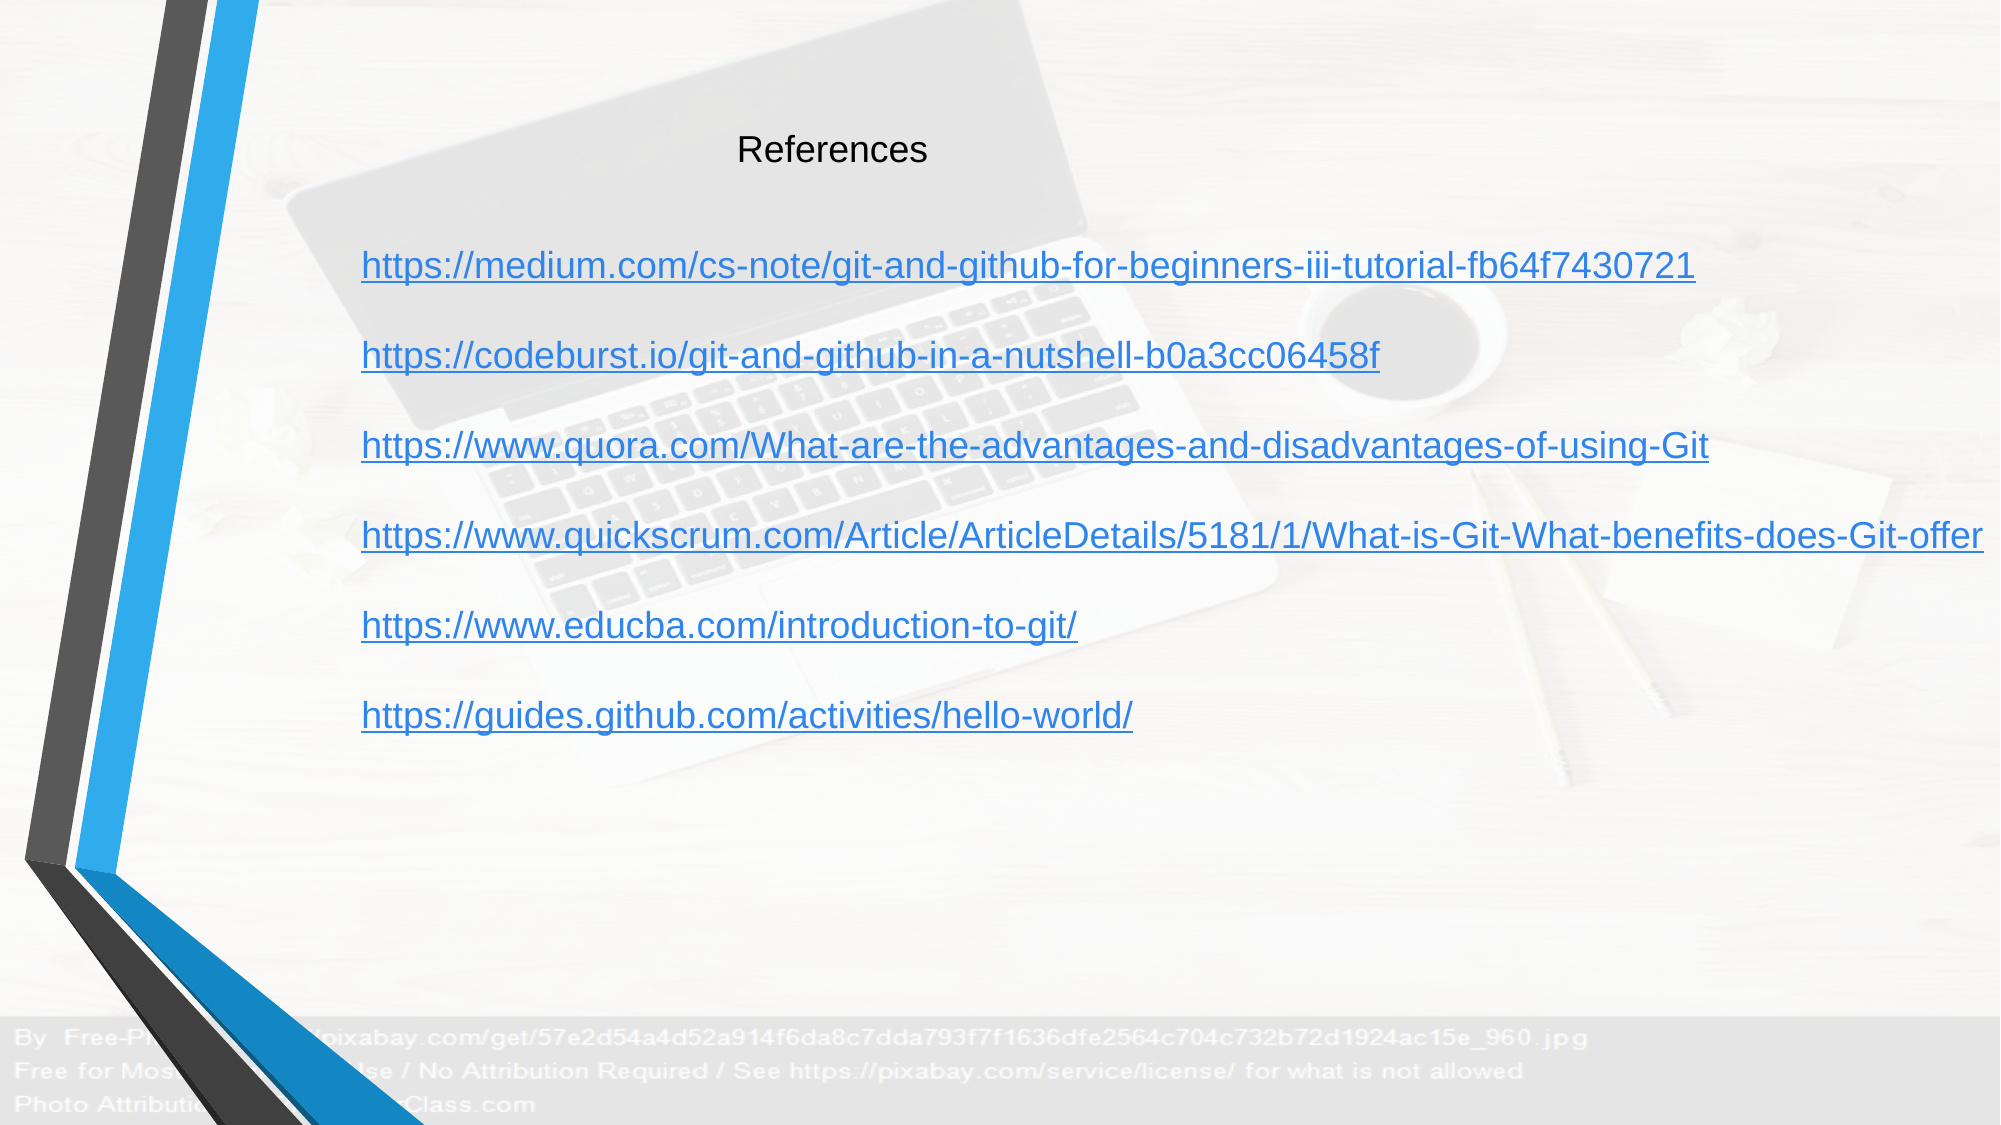

References
https://medium.com/cs-note/git-and-github-for-beginners-iii-tutorial-fb64f7430721

https://codeburst.io/git-and-github-in-a-nutshell-b0a3cc06458f

https://www.quora.com/What-are-the-advantages-and-disadvantages-of-using-Git

https://www.quickscrum.com/Article/ArticleDetails/5181/1/What-is-Git-What-benefits-does-Git-offer

https://www.educba.com/introduction-to-git/

https://guides.github.com/activities/hello-world/